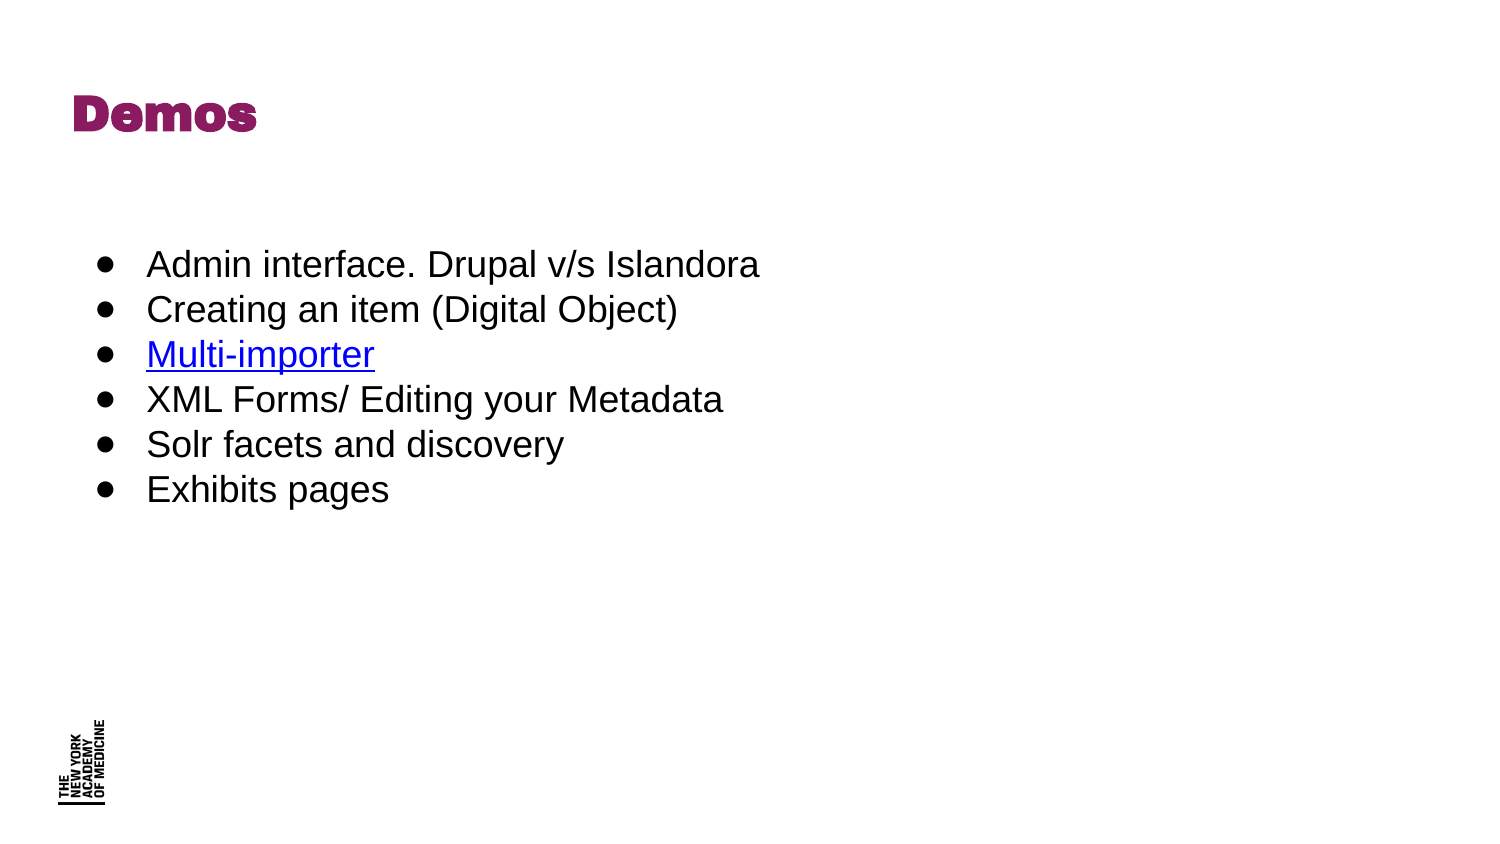

# Demos
Admin interface. Drupal v/s Islandora
Creating an item (Digital Object)
Multi-importer
XML Forms/ Editing your Metadata
Solr facets and discovery
Exhibits pages